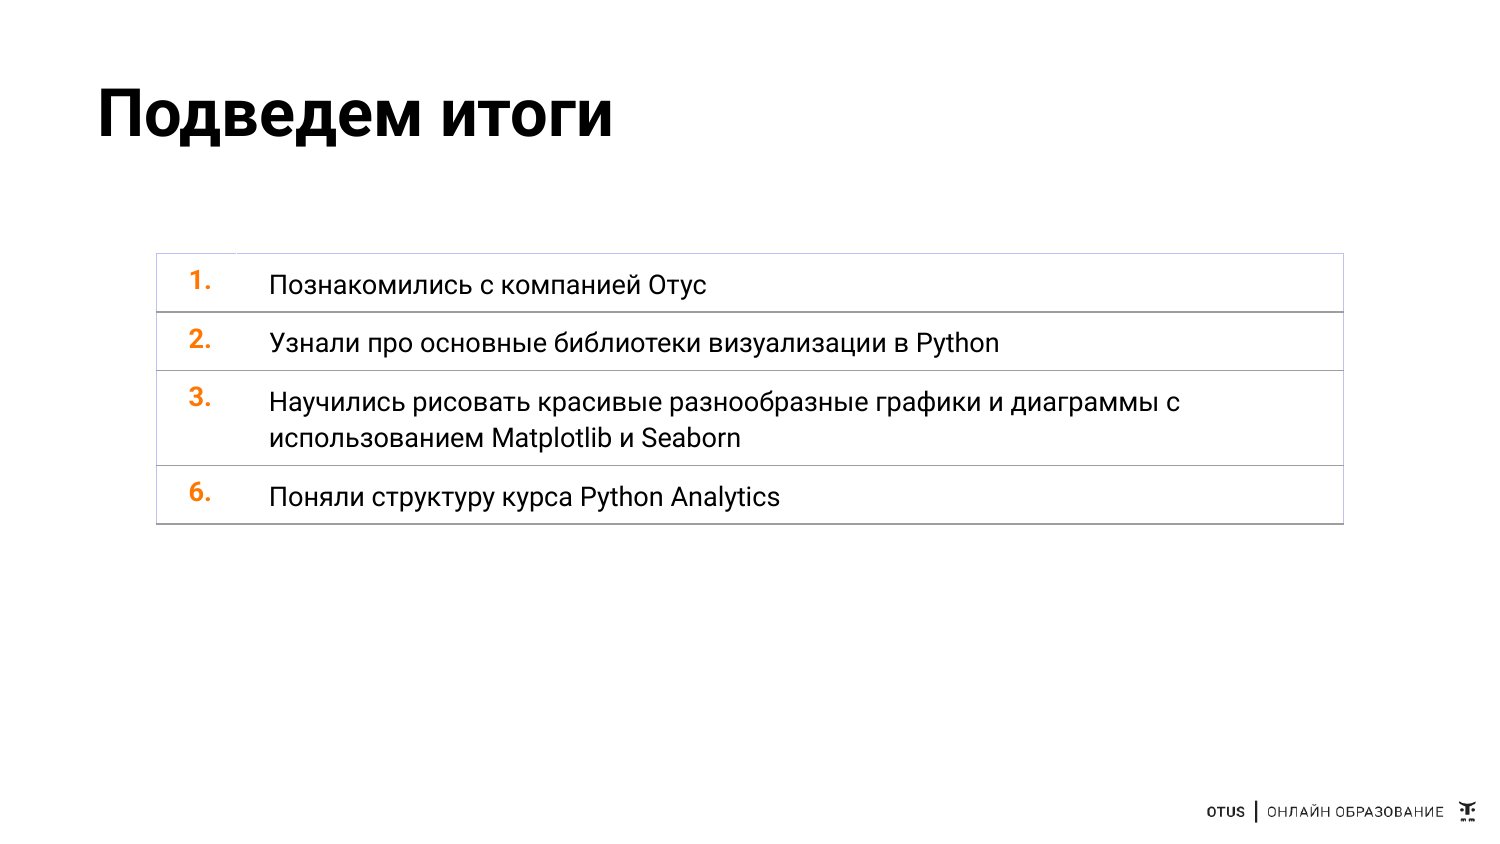

# Подведем итоги
| 1. | Познакомились с компанией Отус |
| --- | --- |
| 2. | Узнали про основные библиотеки визуализации в Python |
| 3. | Научились рисовать красивые разнообразные графики и диаграммы с использованием Matplotlib и Seaborn |
| 6. | Поняли структуру курса Python Analytics |